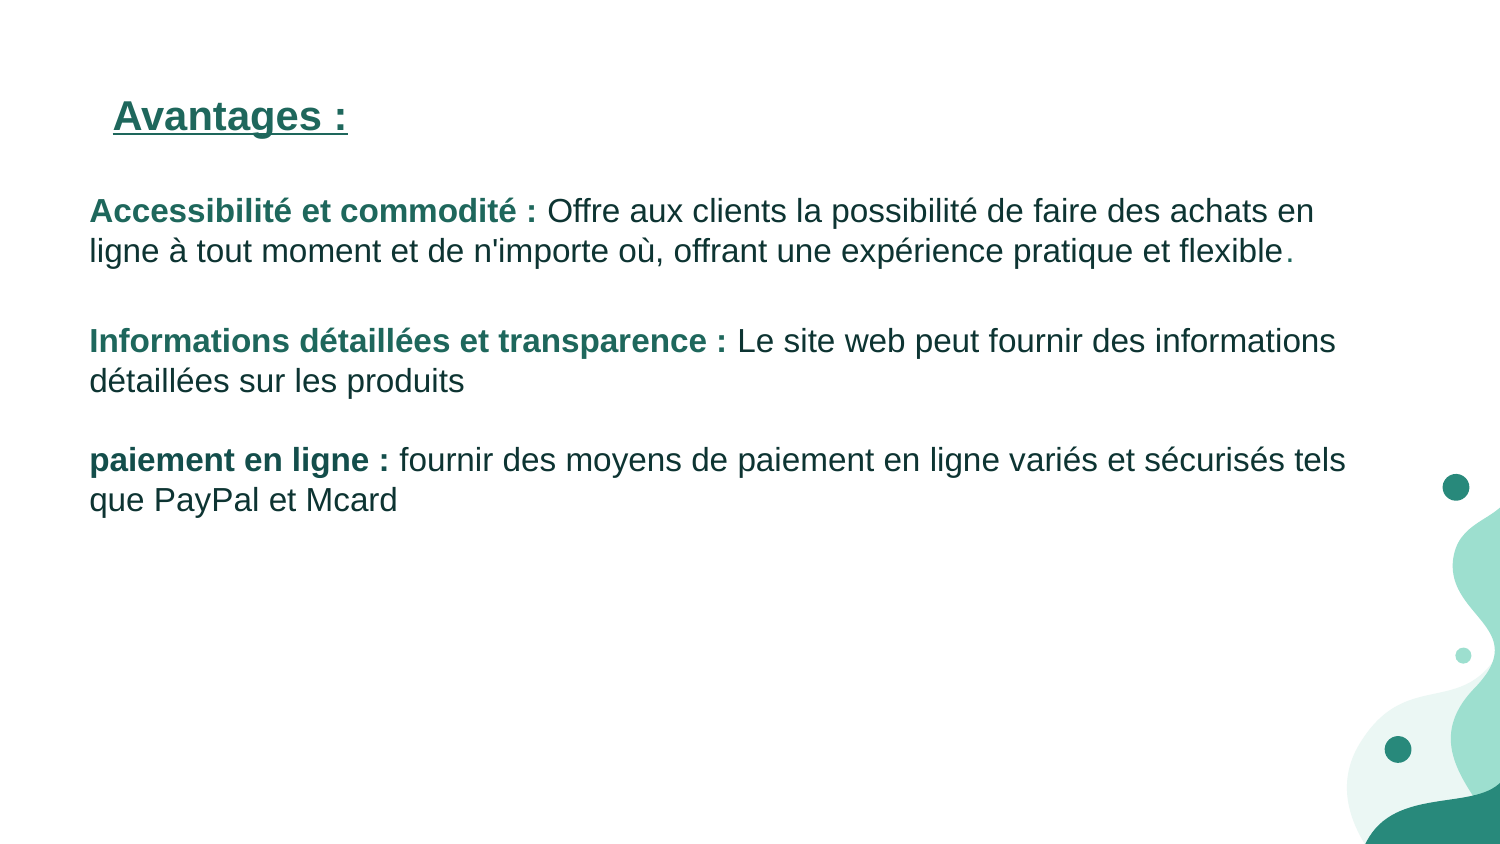

Avantages :

Accessibilité et commodité : Offre aux clients la possibilité de faire des achats en ligne à tout moment et de n'importe où, offrant une expérience pratique et flexible.

Informations détaillées et transparence : Le site web peut fournir des informations détaillées sur les produits

paiement en ligne : fournir des moyens de paiement en ligne variés et sécurisés tels que PayPal et Mcard